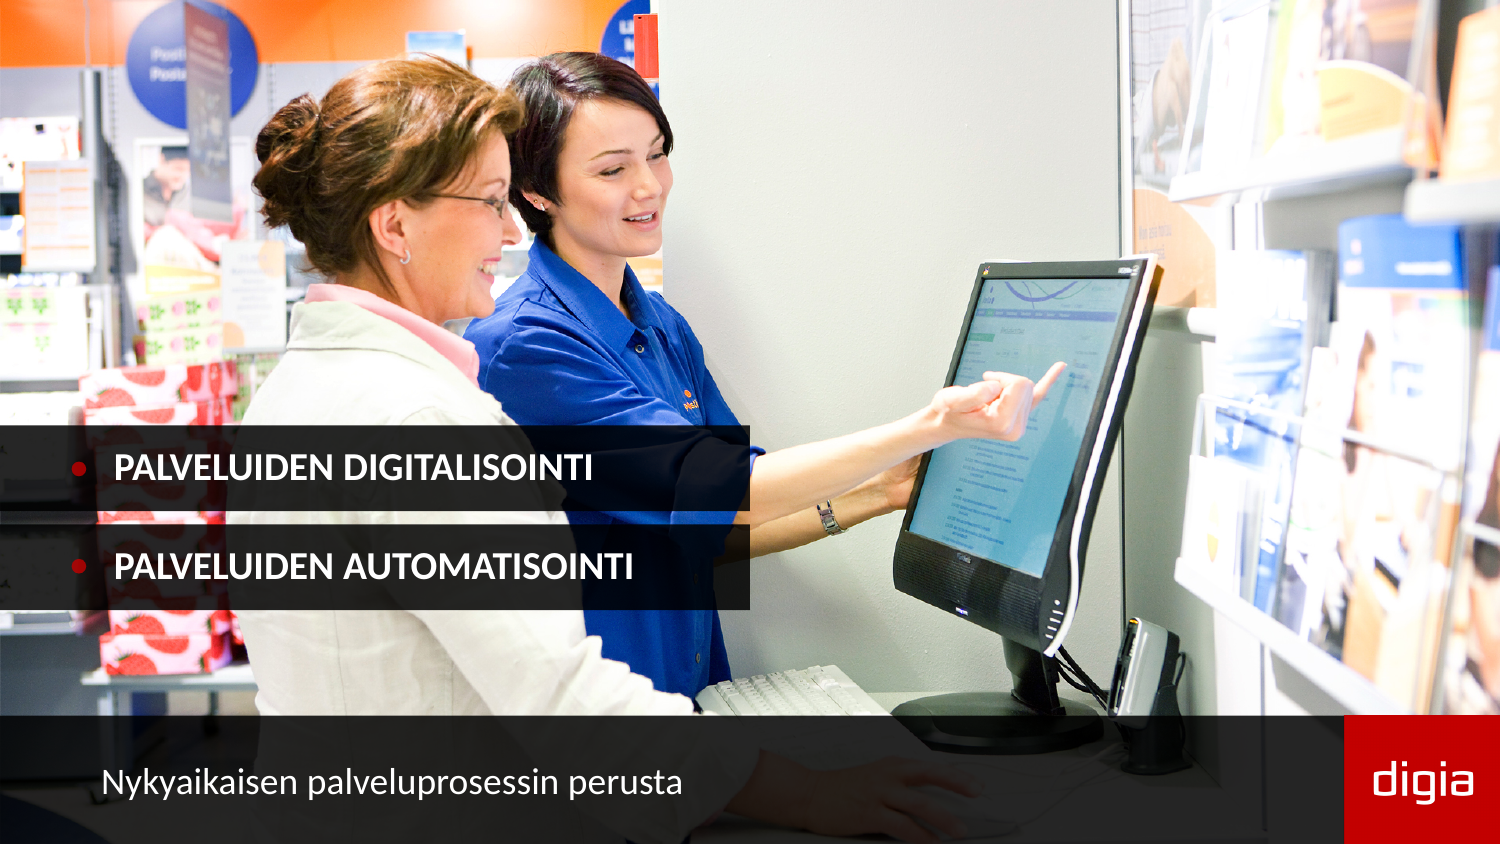

PALVELUIDEN DIGITALISOINTI

PALVELUIDEN AUTOMATISOINTI

Nykyaikaisen palveluprosessin perusta